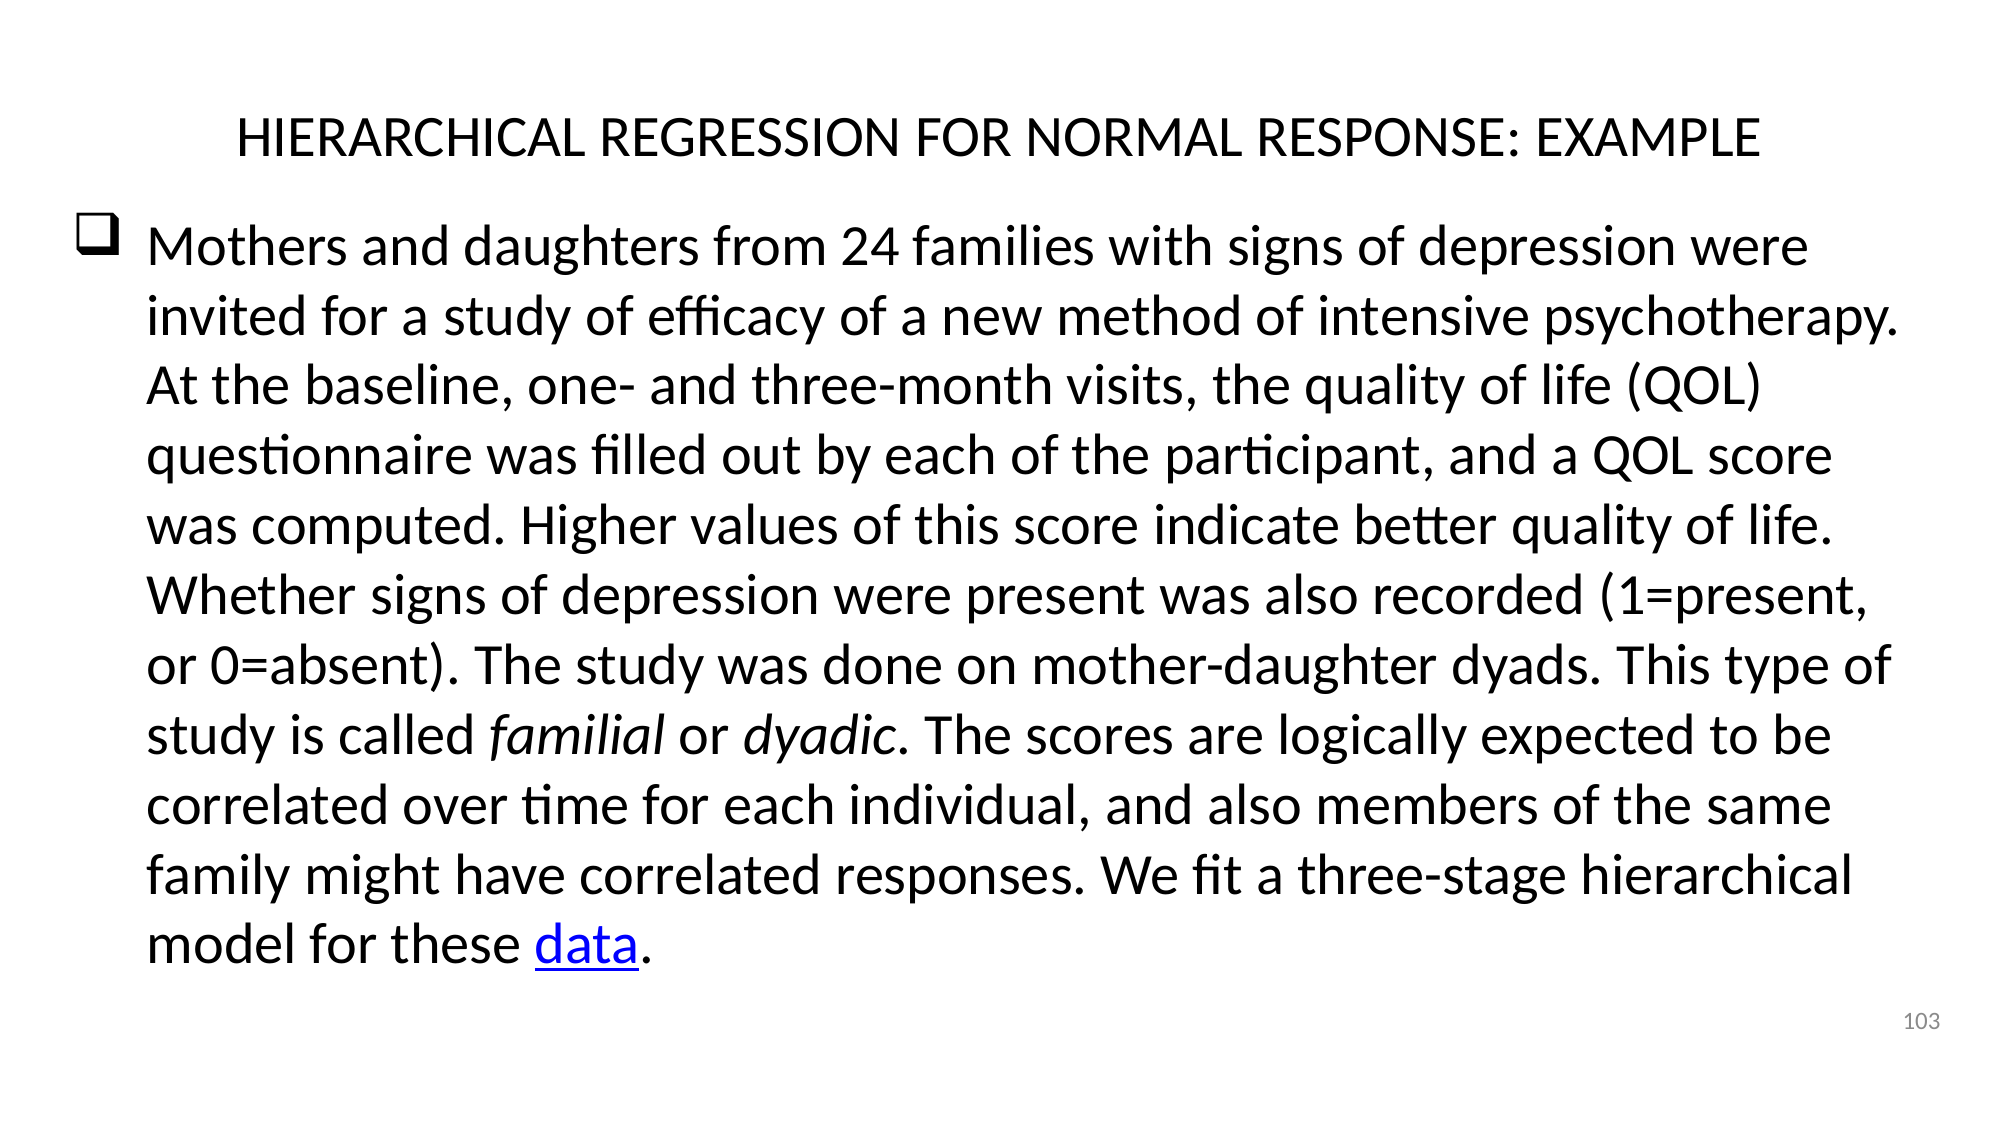

HIERARCHICAL REGRESSION FOR NORMAL RESPONSE: EXAMPLE
Mothers and daughters from 24 families with signs of depression were invited for a study of efficacy of a new method of intensive psychotherapy. At the baseline, one- and three-month visits, the quality of life (QOL) questionnaire was filled out by each of the participant, and a QOL score was computed. Higher values of this score indicate better quality of life. Whether signs of depression were present was also recorded (1=present, or 0=absent). The study was done on mother-daughter dyads. This type of study is called familial or dyadic. The scores are logically expected to be correlated over time for each individual, and also members of the same family might have correlated responses. We fit a three-stage hierarchical model for these data.
103